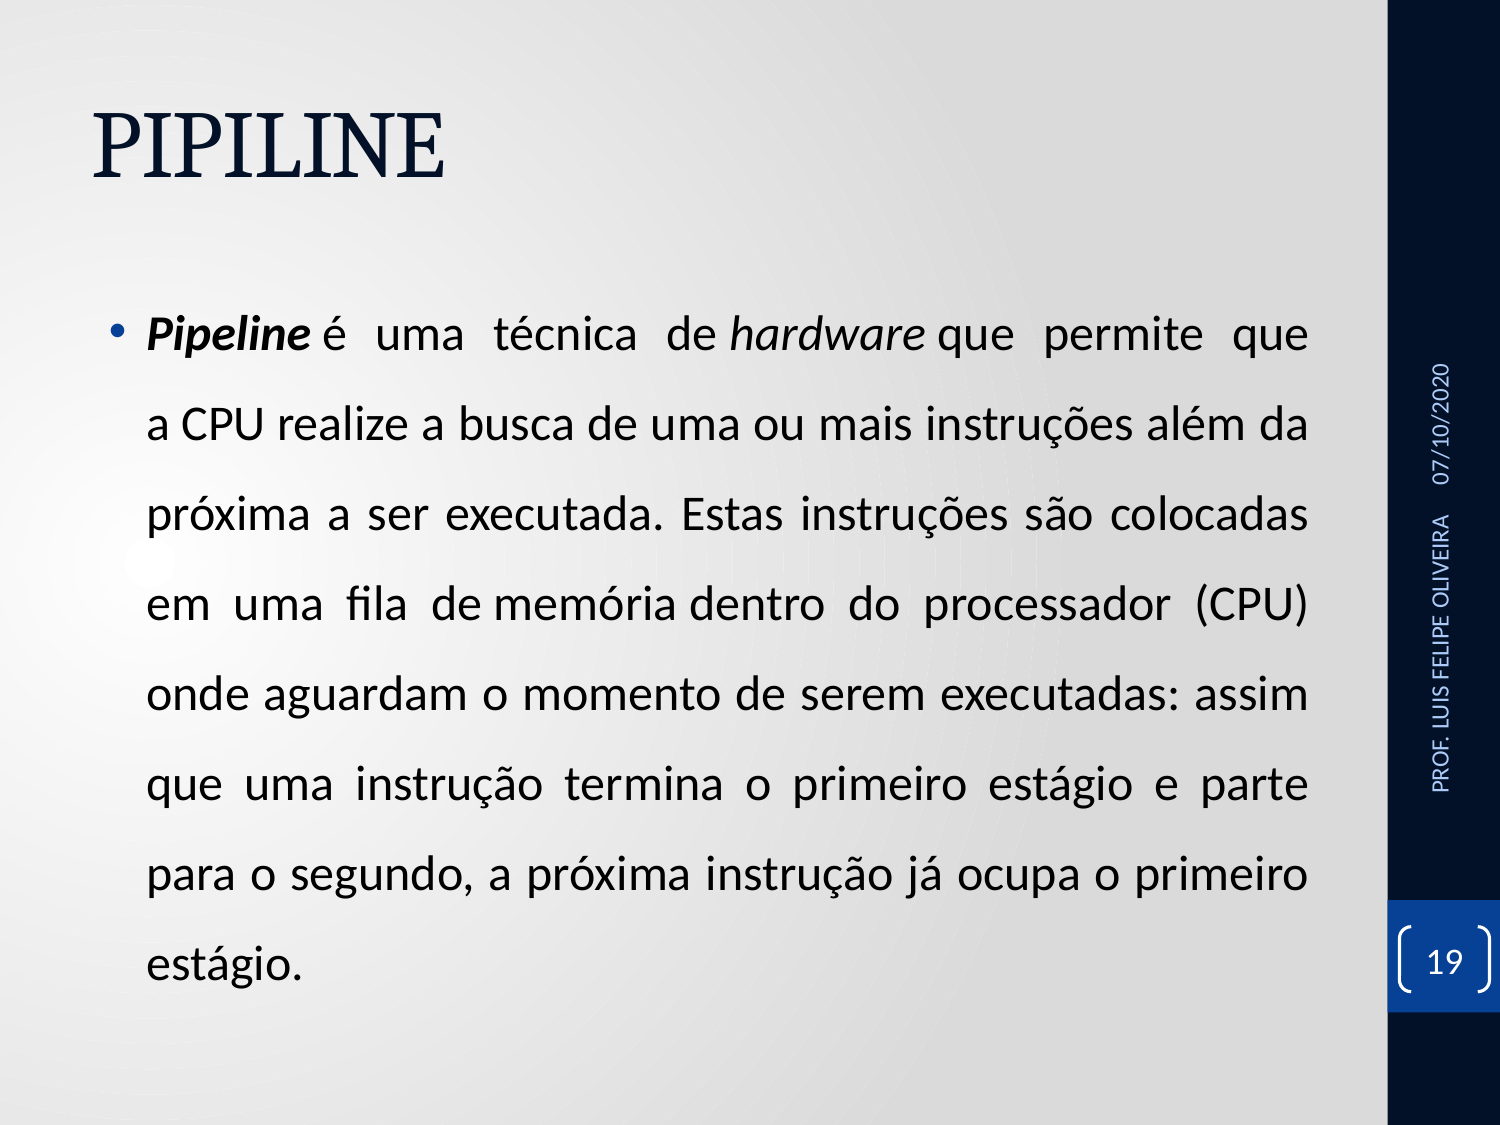

# PIPILINE
Pipeline é uma técnica de hardware que permite que a CPU realize a busca de uma ou mais instruções além da próxima a ser executada. Estas instruções são colocadas em uma fila de memória dentro do processador (CPU) onde aguardam o momento de serem executadas: assim que uma instrução termina o primeiro estágio e parte para o segundo, a próxima instrução já ocupa o primeiro estágio.

07/10/2020
PROF. LUIS FELIPE OLIVEIRA
19